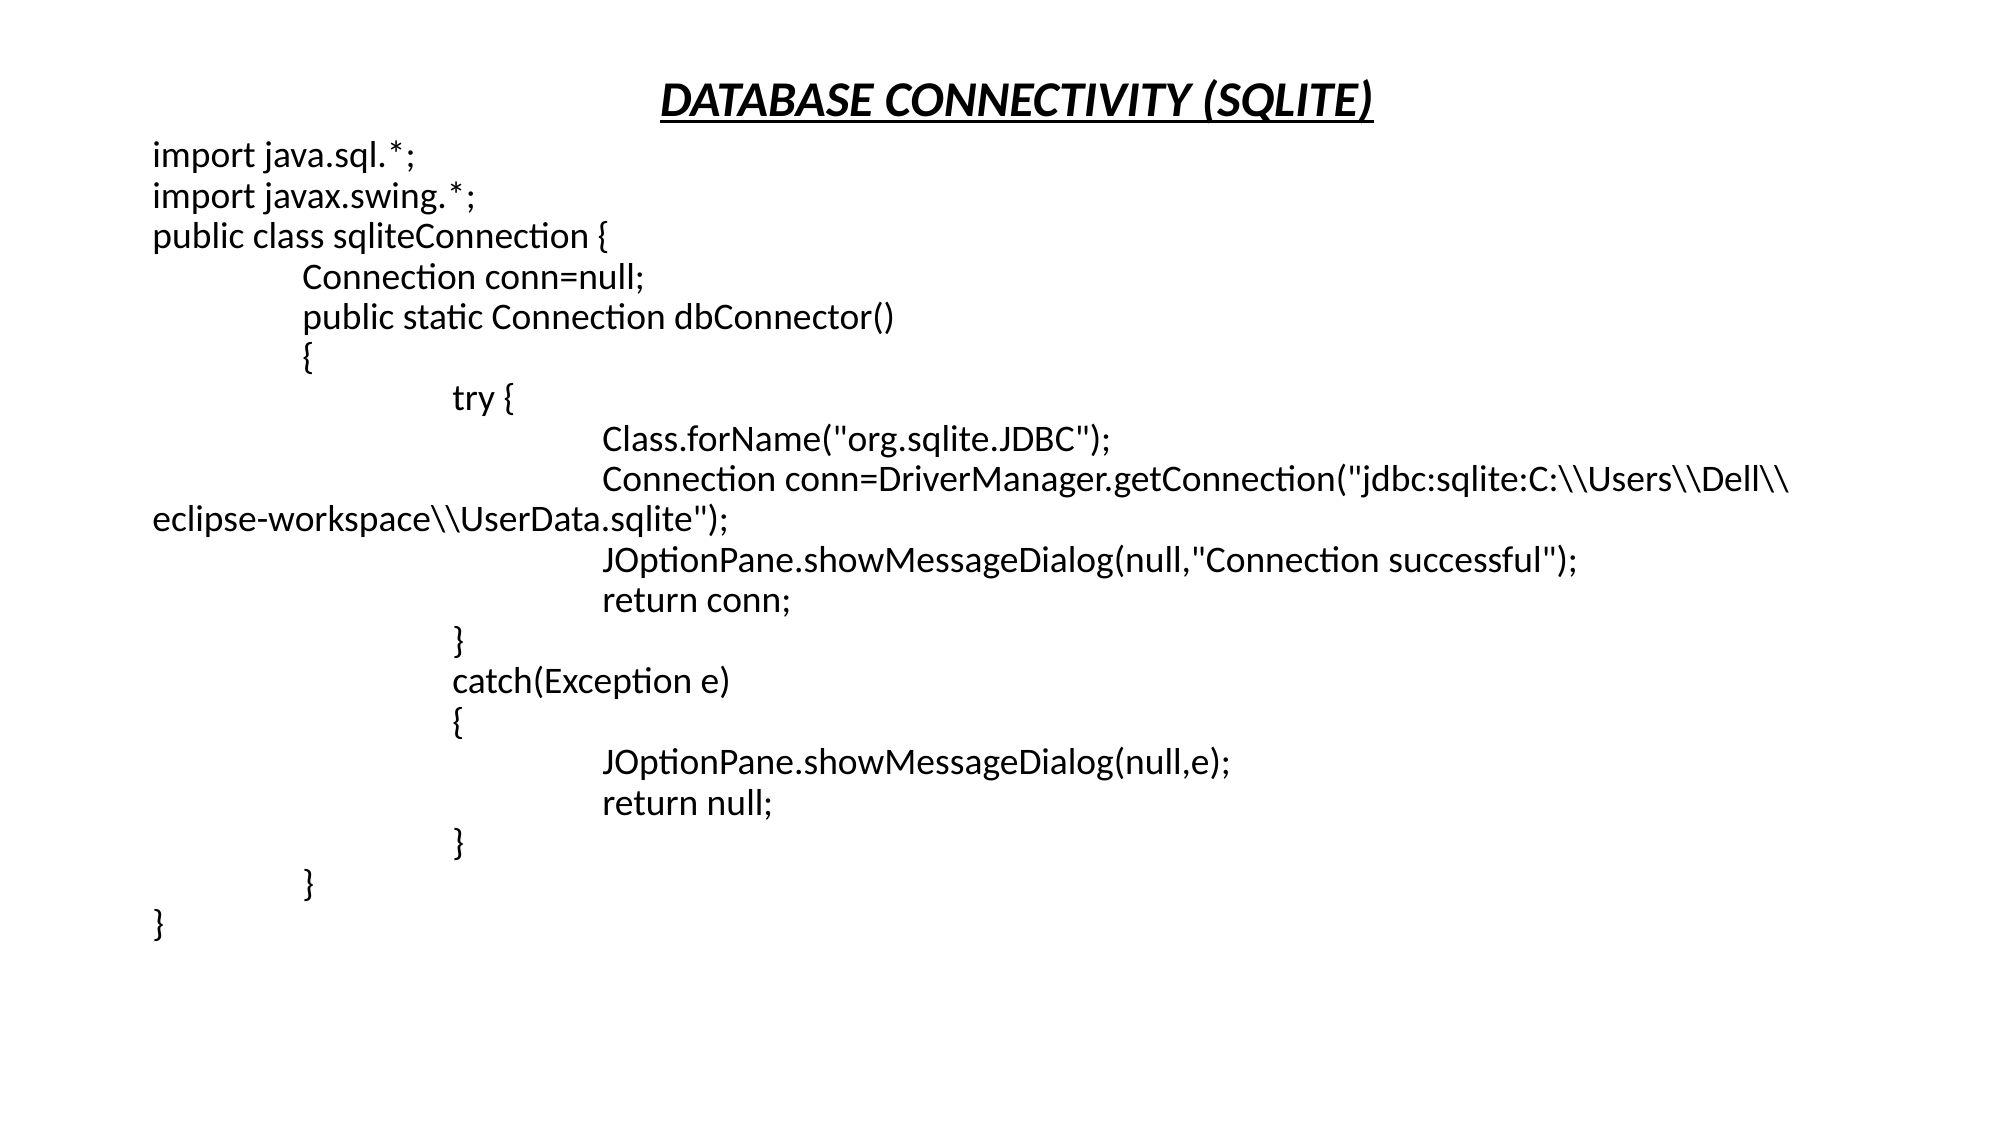

DATABASE CONNECTIVITY (SQLITE)
# import java.sql.*; import javax.swing.*; public class sqliteConnection { Connection conn=null; public static Connection dbConnector() { try { Class.forName("org.sqlite.JDBC"); Connection conn=DriverManager.getConnection("jdbc:sqlite:C:\\Users\\Dell\\eclipse-workspace\\UserData.sqlite"); JOptionPane.showMessageDialog(null,"Connection successful"); return conn; } catch(Exception e) { JOptionPane.showMessageDialog(null,e); return null; } } }